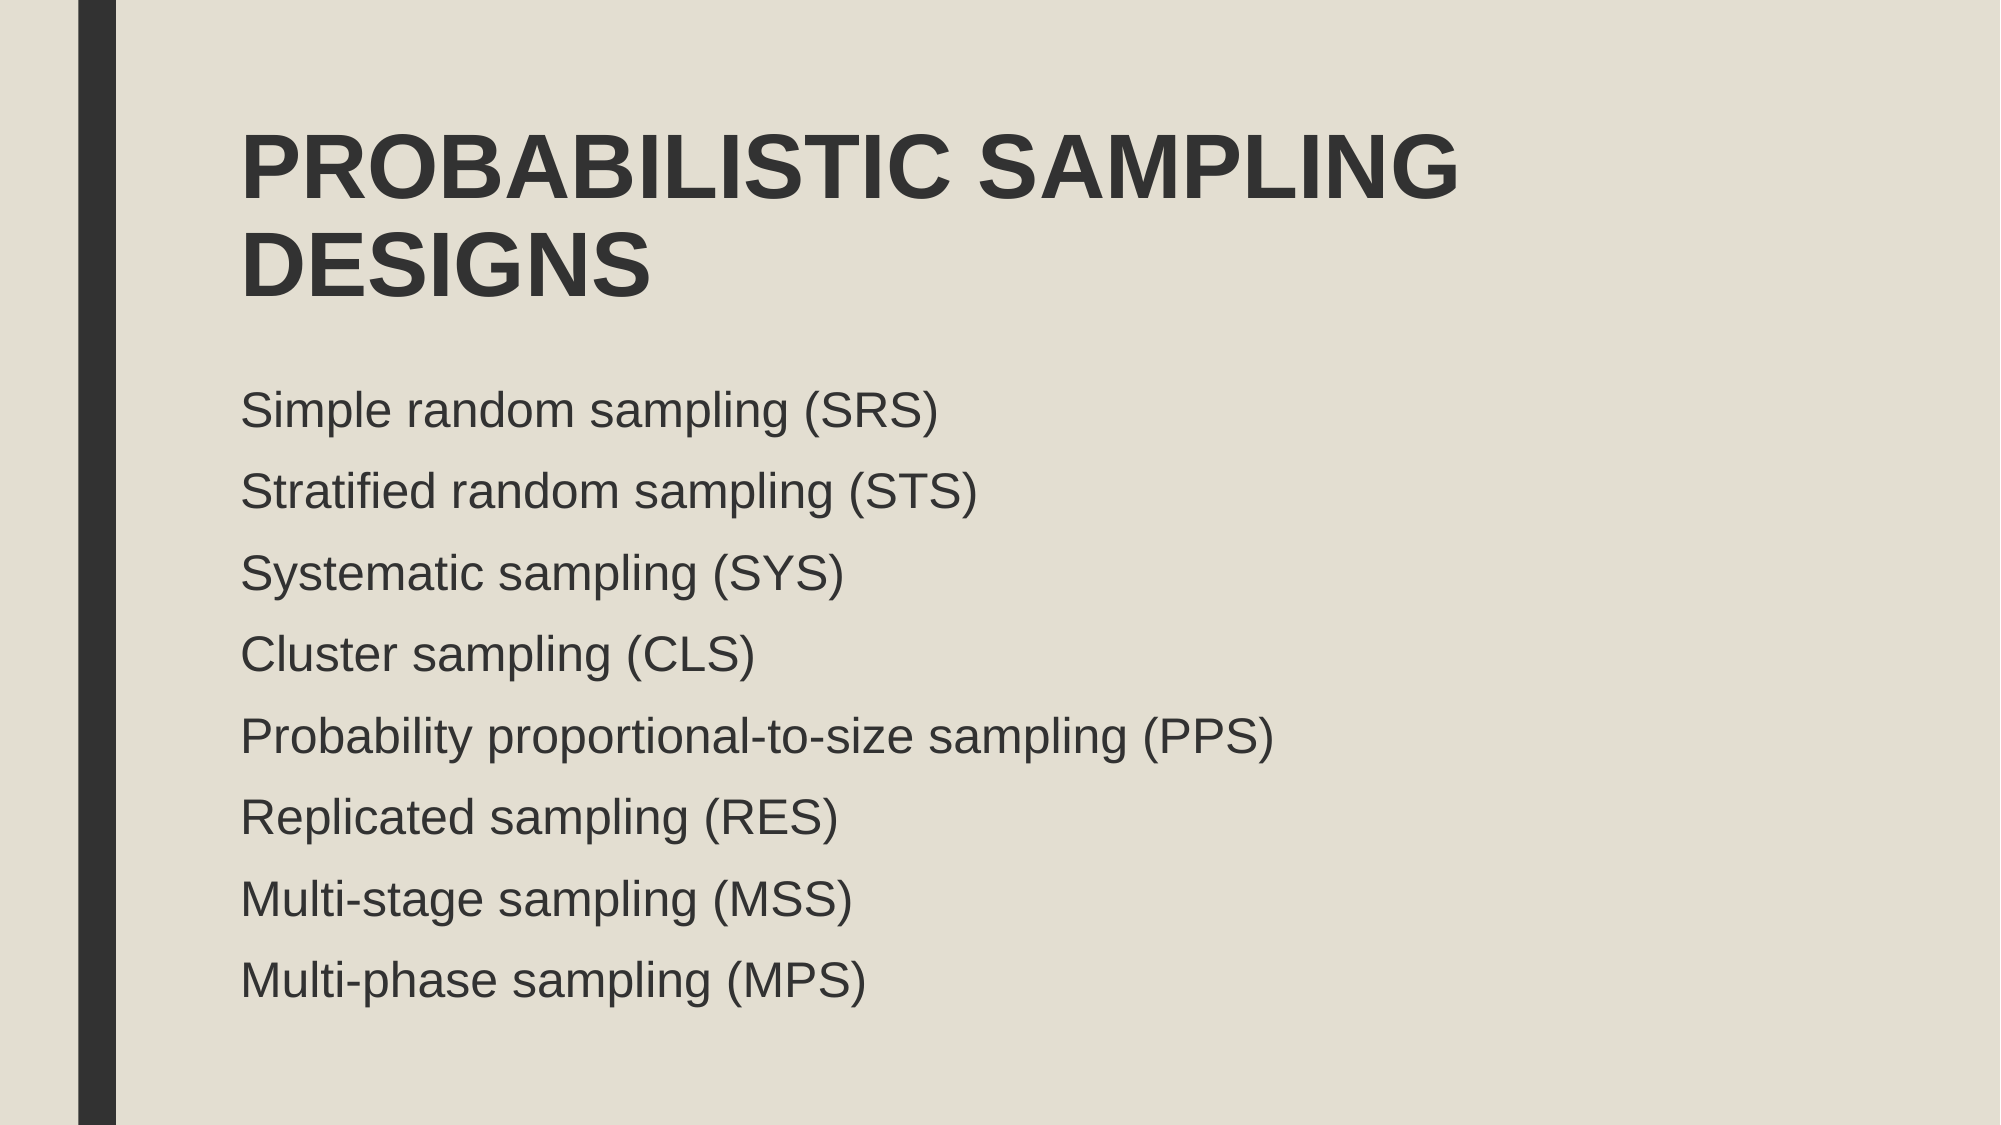

# PROBABILISTIC SAMPLING DESIGNS

Simple random sampling (SRS)
Stratified random sampling (STS)
Systematic sampling (SYS)
Cluster sampling (CLS)
Probability proportional-to-size sampling (PPS)
Replicated sampling (RES)
Multi-stage sampling (MSS)
Multi-phase sampling (MPS)